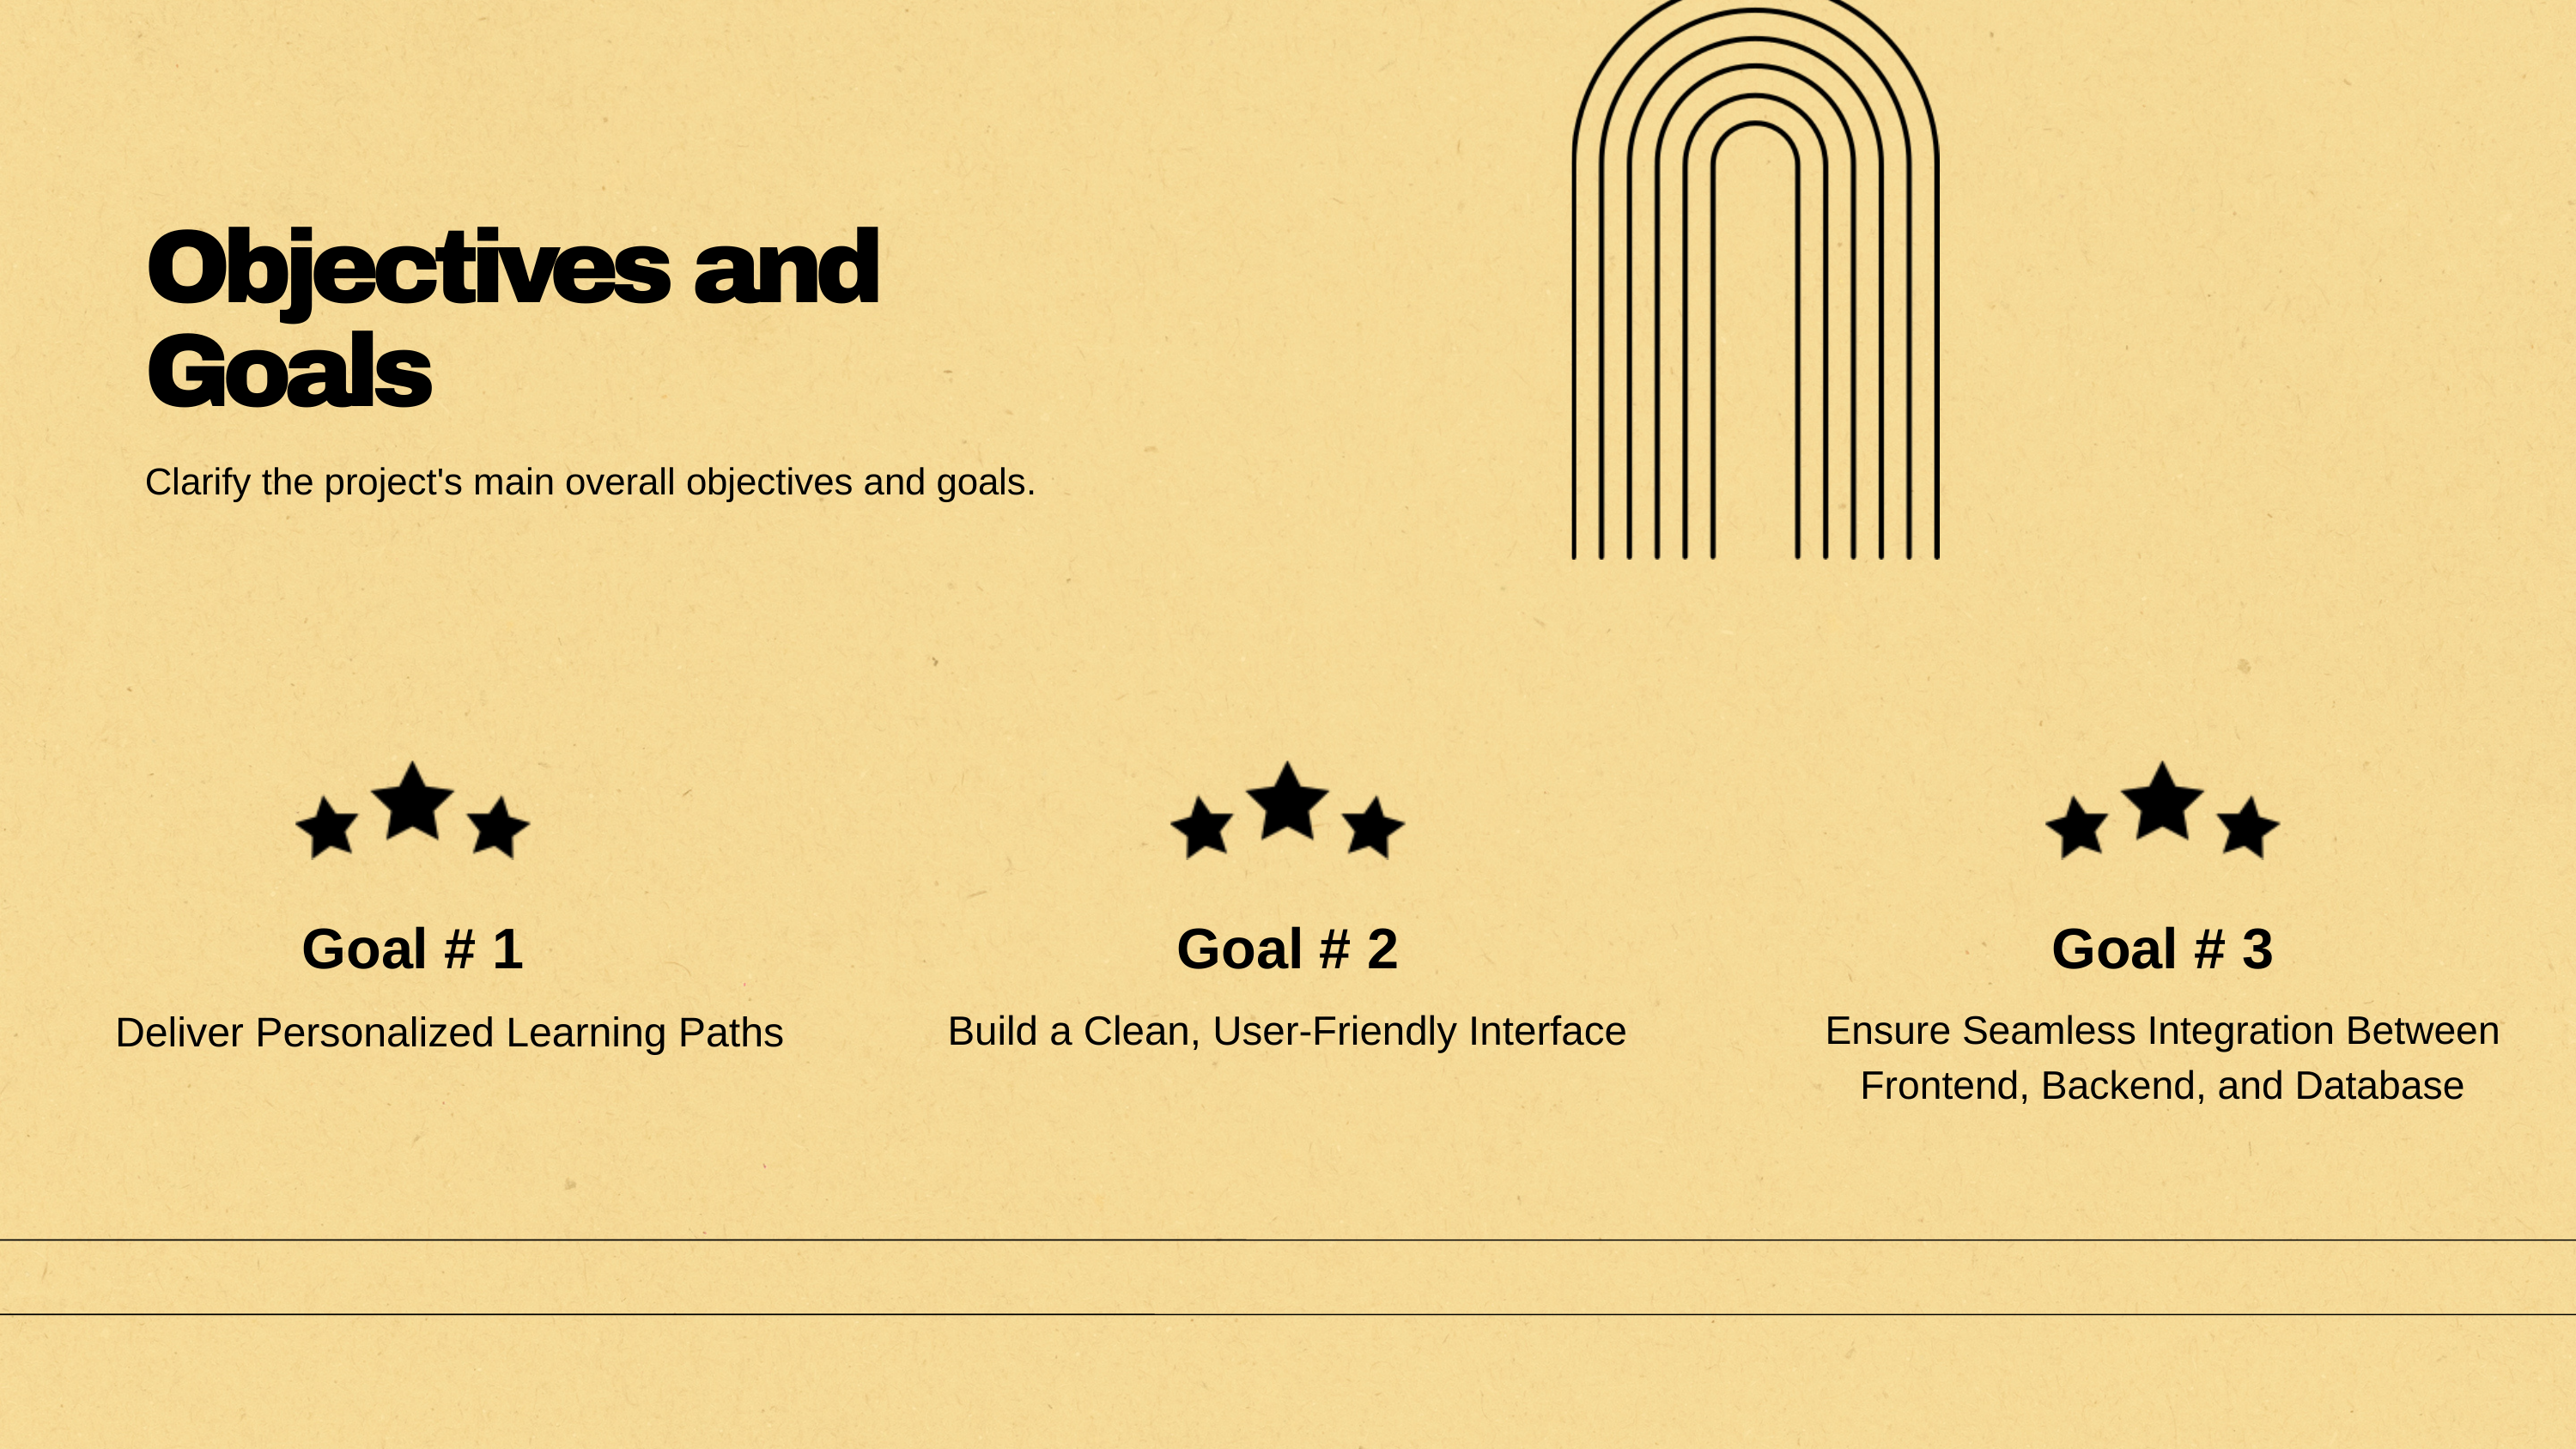

Objectives and Goals
Clarify the project's main overall objectives and goals.

Goal # 1
Goal # 2
Goal # 3
Build a Clean, User-Friendly Interface
Ensure Seamless Integration Between Frontend, Backend, and Database
Deliver Personalized Learning Paths